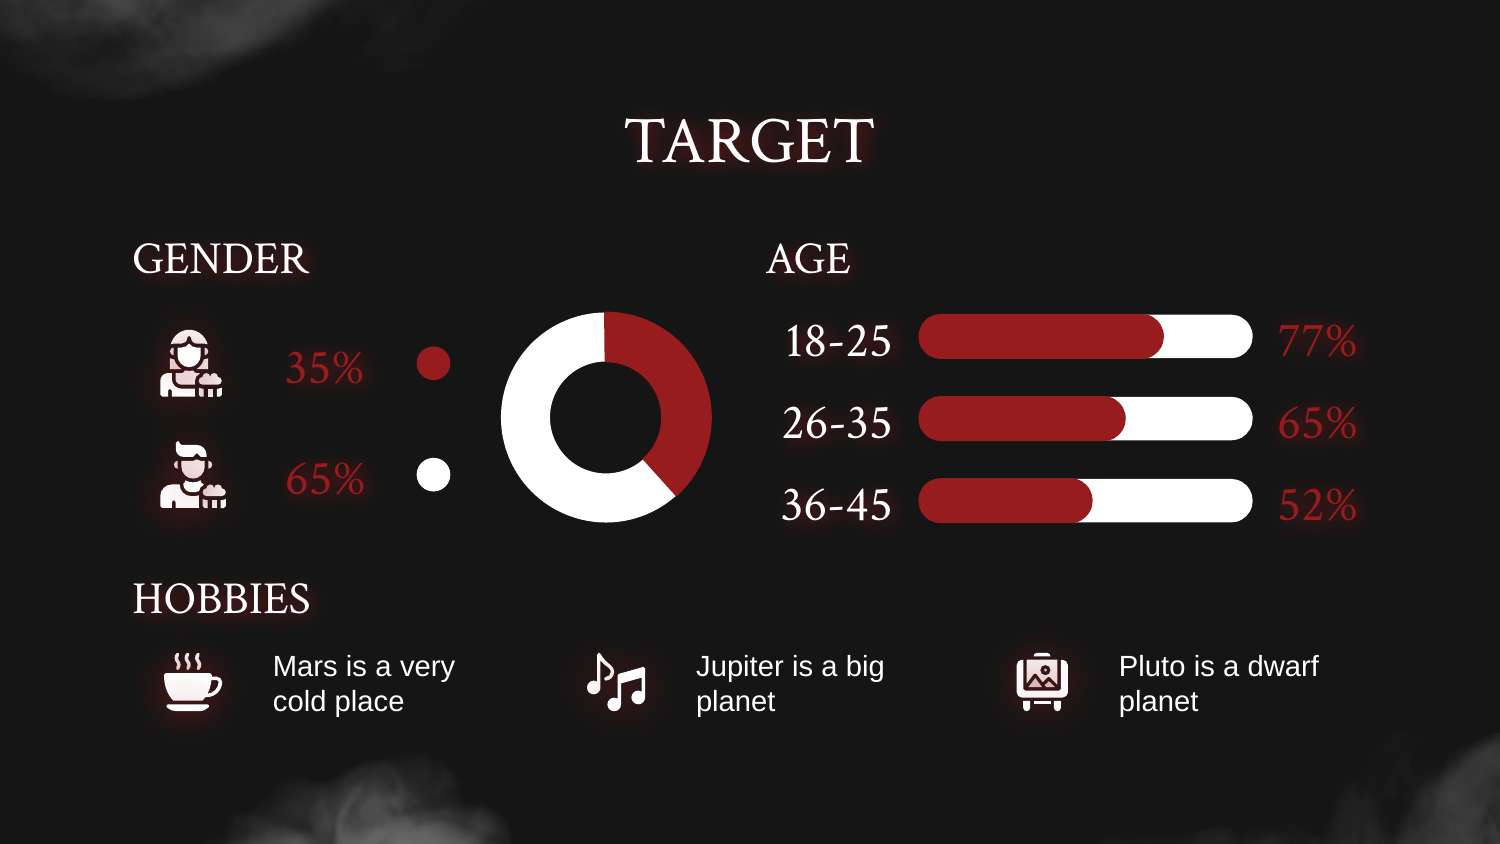

# TARGET
GENDER
AGE
18-25
77%

35%

26-35
65%

65%

36-45
52%

HOBBIES
Mars is a very cold place
Jupiter is a big planet
Pluto is a dwarf planet